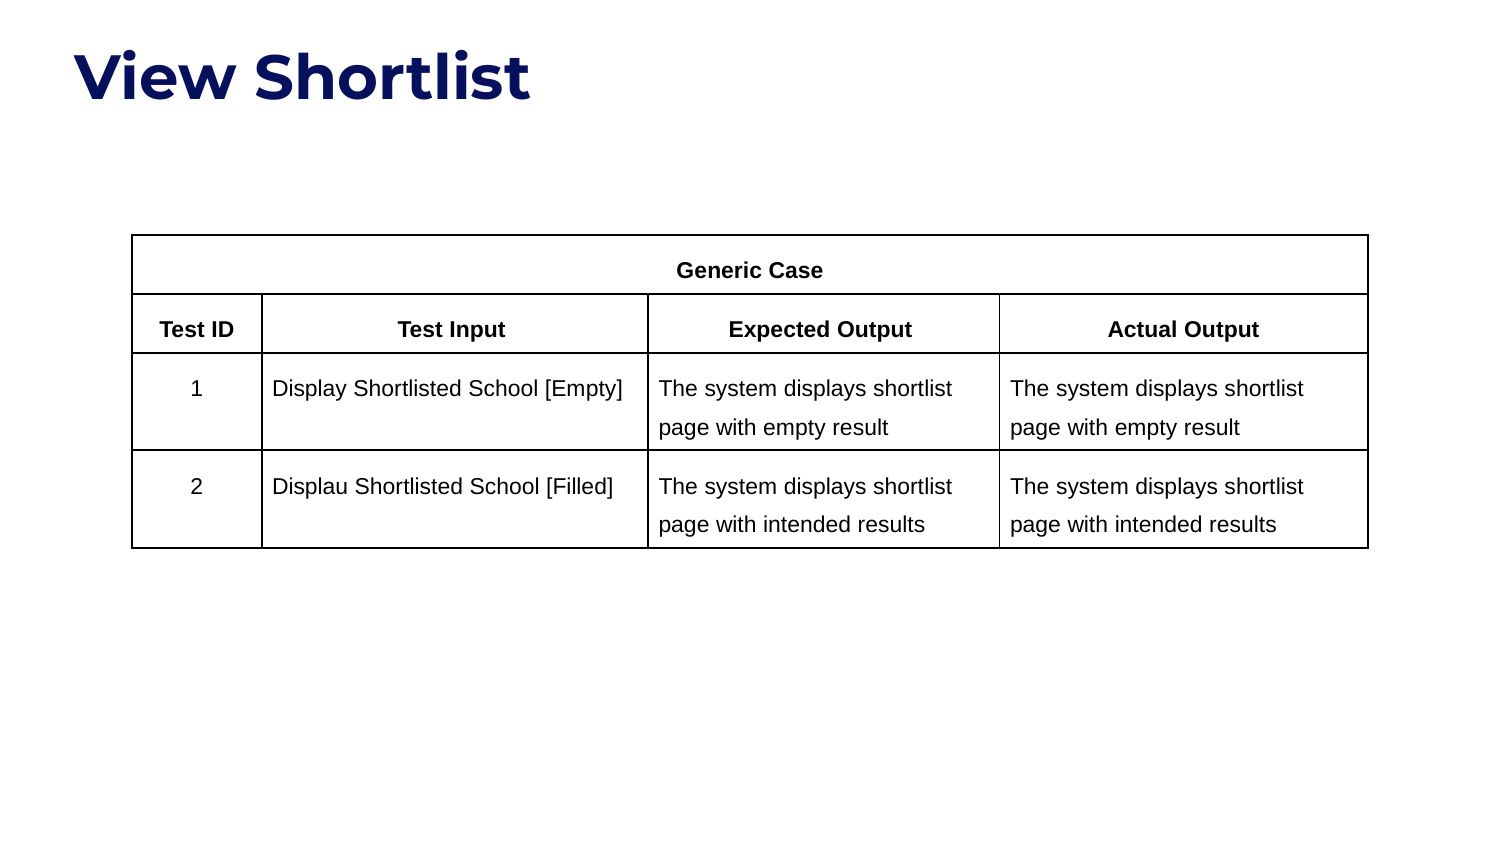

# View Shortlist
| Generic Case |  |  |  |
| --- | --- | --- | --- |
| Test ID | Test Input | Expected Output | Actual Output |
| 1 | Display Shortlisted School [Empty] | The system displays shortlist page with empty result | The system displays shortlist page with empty result |
| 2 | Displau Shortlisted School [Filled] | The system displays shortlist page with intended results | The system displays shortlist page with intended results |